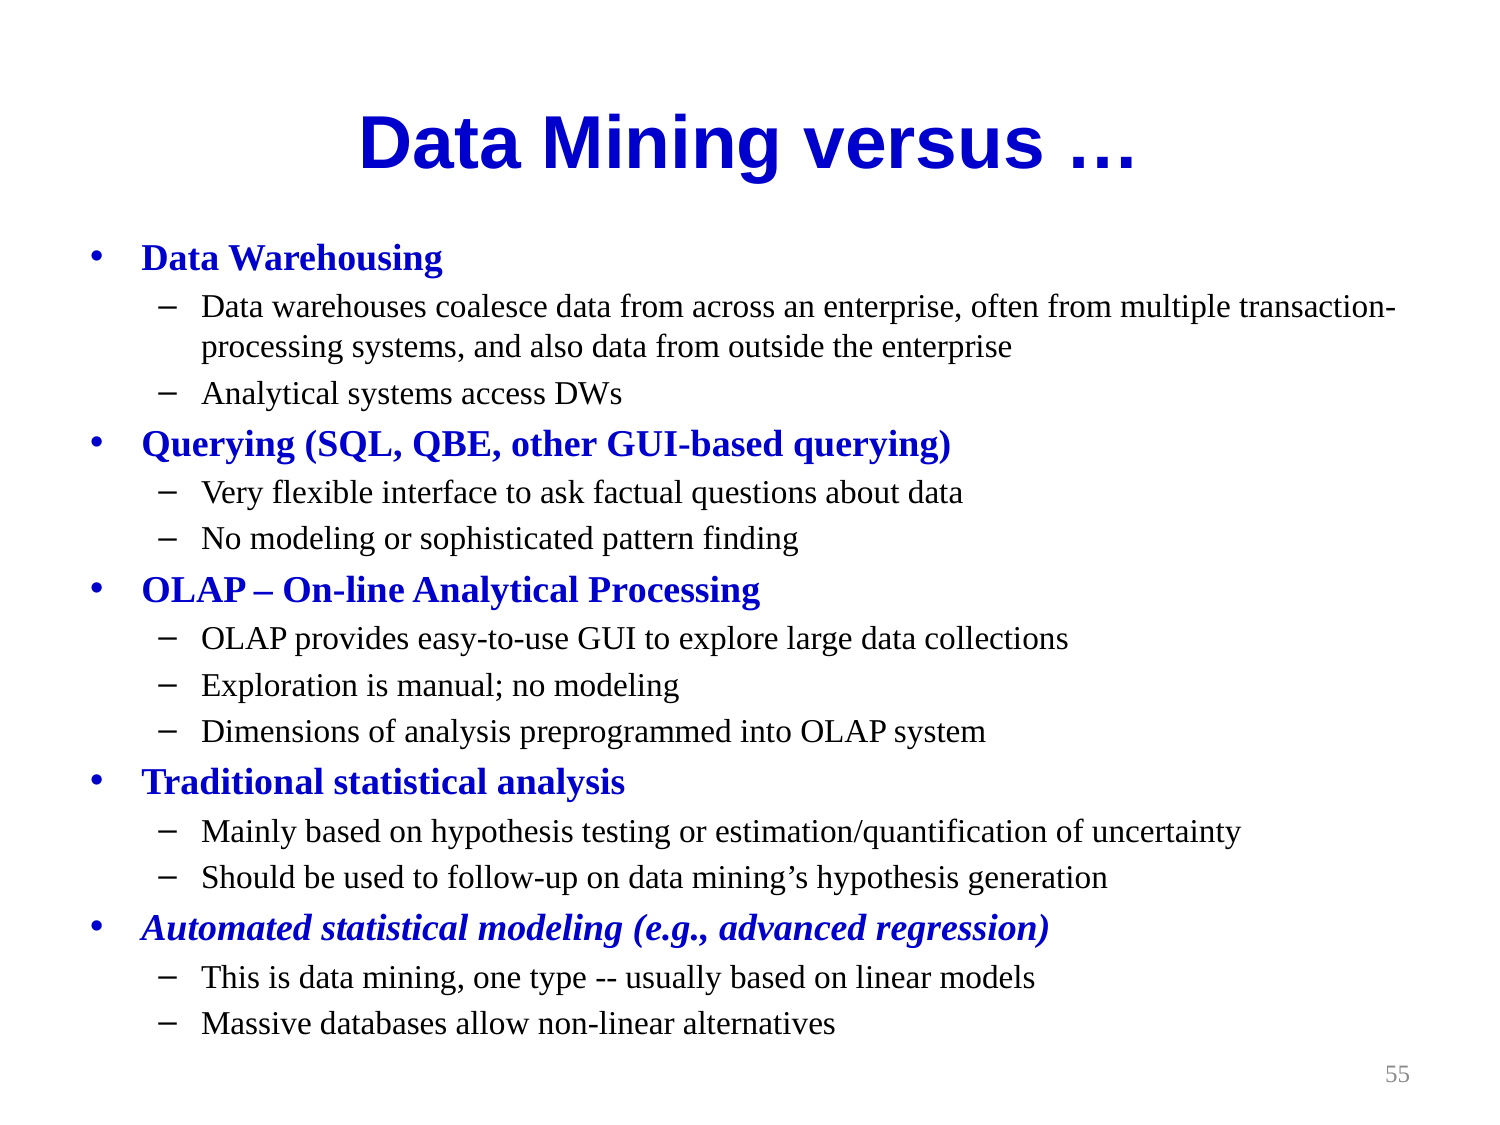

# Data Mining versus …
Data Warehousing
Data warehouses coalesce data from across an enterprise, often from multiple transaction-processing systems, and also data from outside the enterprise
Analytical systems access DWs
Querying (SQL, QBE, other GUI-based querying)
Very flexible interface to ask factual questions about data
No modeling or sophisticated pattern finding
OLAP – On-line Analytical Processing
OLAP provides easy-to-use GUI to explore large data collections
Exploration is manual; no modeling
Dimensions of analysis preprogrammed into OLAP system
Traditional statistical analysis
Mainly based on hypothesis testing or estimation/quantification of uncertainty
Should be used to follow-up on data mining’s hypothesis generation
Automated statistical modeling (e.g., advanced regression)
This is data mining, one type -- usually based on linear models
Massive databases allow non-linear alternatives
55